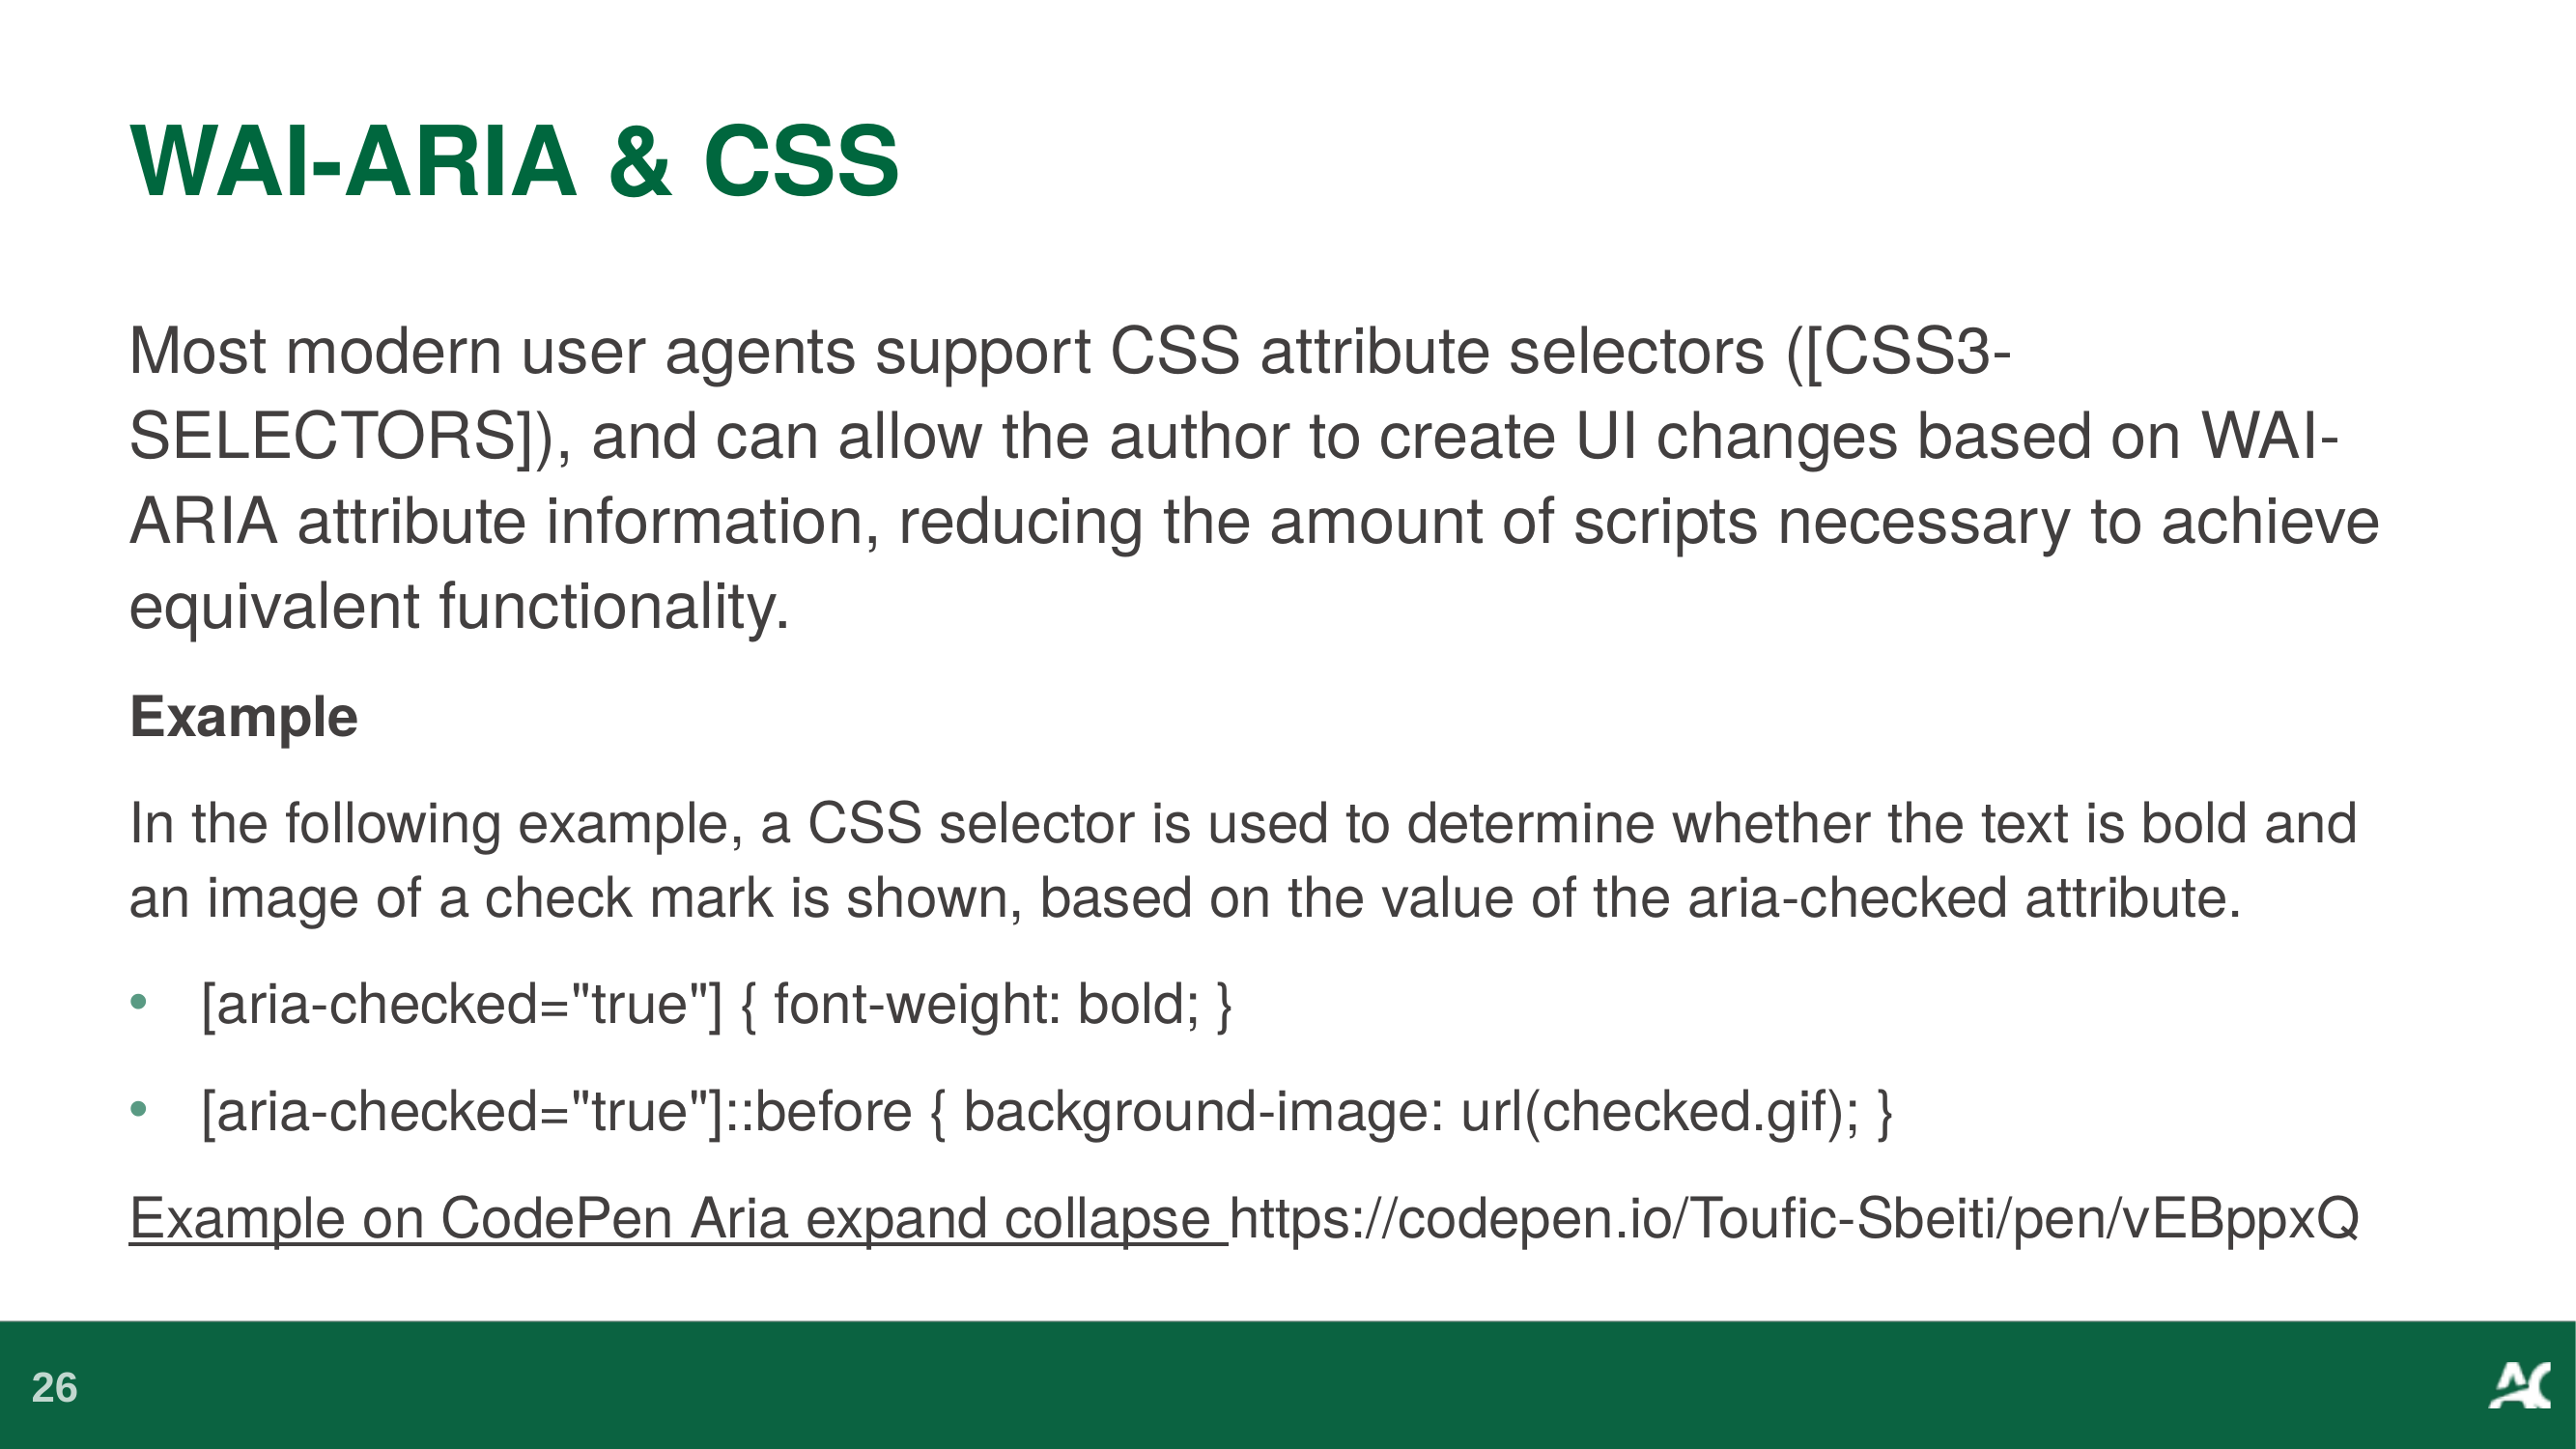

# WAI-ARIA & CSS
Most modern user agents support CSS attribute selectors ([CSS3-SELECTORS]), and can allow the author to create UI changes based on WAI-ARIA attribute information, reducing the amount of scripts necessary to achieve equivalent functionality.
Example
In the following example, a CSS selector is used to determine whether the text is bold and an image of a check mark is shown, based on the value of the aria-checked attribute.
[aria-checked="true"] { font-weight: bold; }
[aria-checked="true"]::before { background-image: url(checked.gif); }
Example on CodePen Aria expand collapse https://codepen.io/Toufic-Sbeiti/pen/vEBppxQ
26